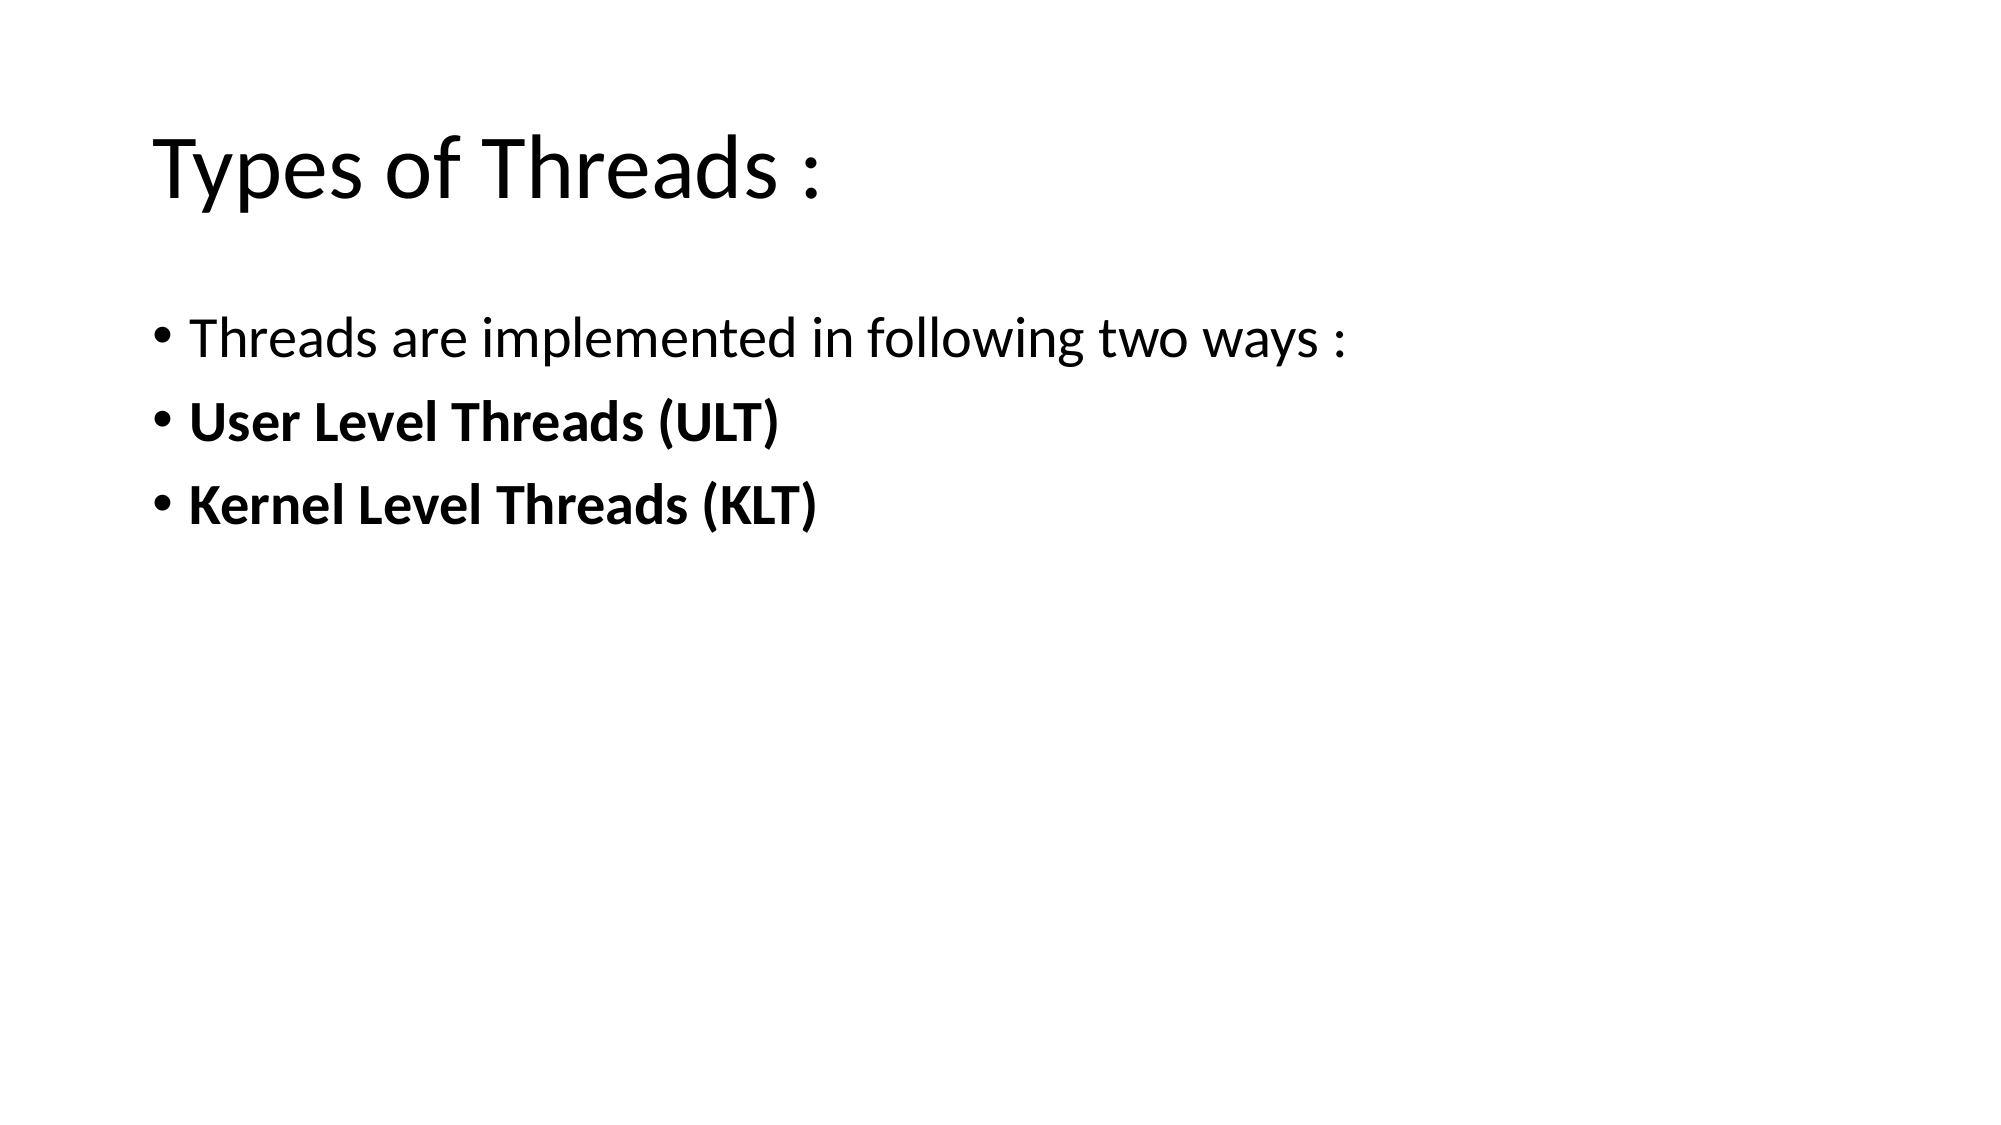

# Types of Threads :
Threads are implemented in following two ways :
User Level Threads (ULT)
Kernel Level Threads (KLT)